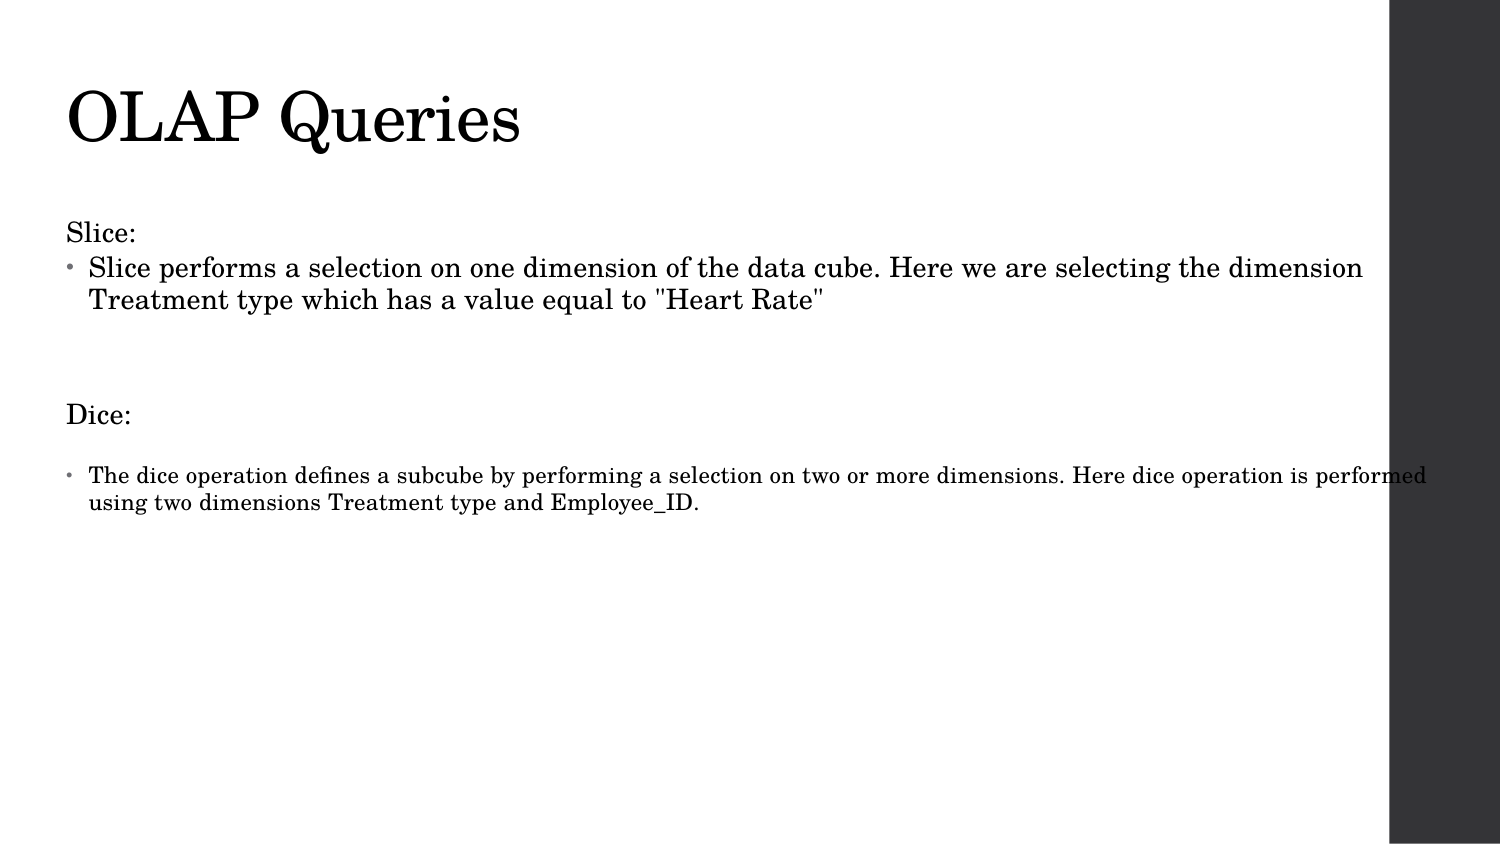

# OLAP Queries
Slice:
Slice performs a selection on one dimension of the data cube. Here we are selecting the dimension Treatment type which has a value equal to "Heart Rate"

Dice:
The dice operation defines a subcube by performing a selection on two or more dimensions. Here dice operation is performed using two dimensions Treatment type and Employee_ID.